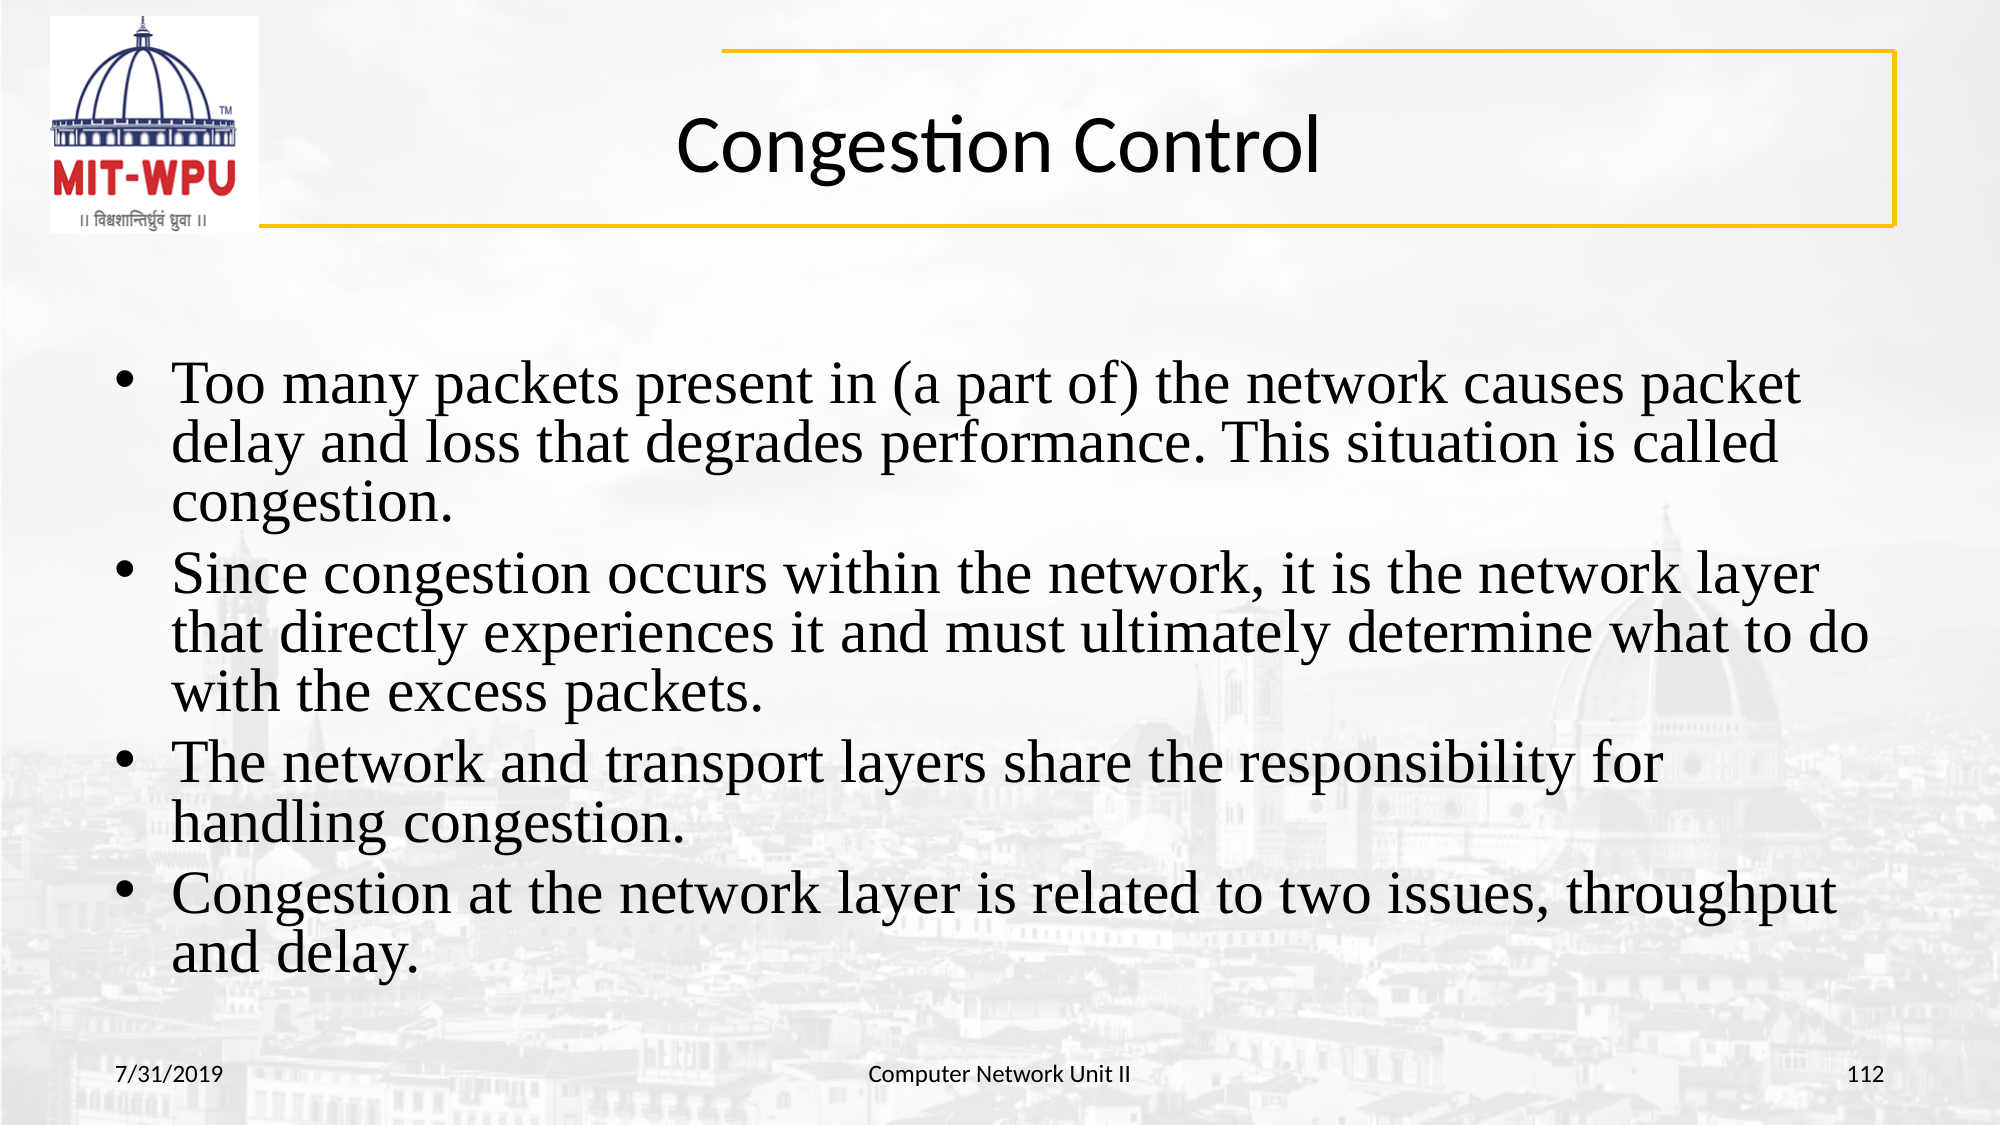

# Congestion Control

Too many packets present in (a part of) the network causes packet delay and loss that degrades performance. This situation is called congestion.
Since congestion occurs within the network, it is the network layer that directly experiences it and must ultimately determine what to do with the excess packets.
The network and transport layers share the responsibility for handling congestion.
Congestion at the network layer is related to two issues, throughput and delay.

7/31/2019
Computer Network Unit II
112